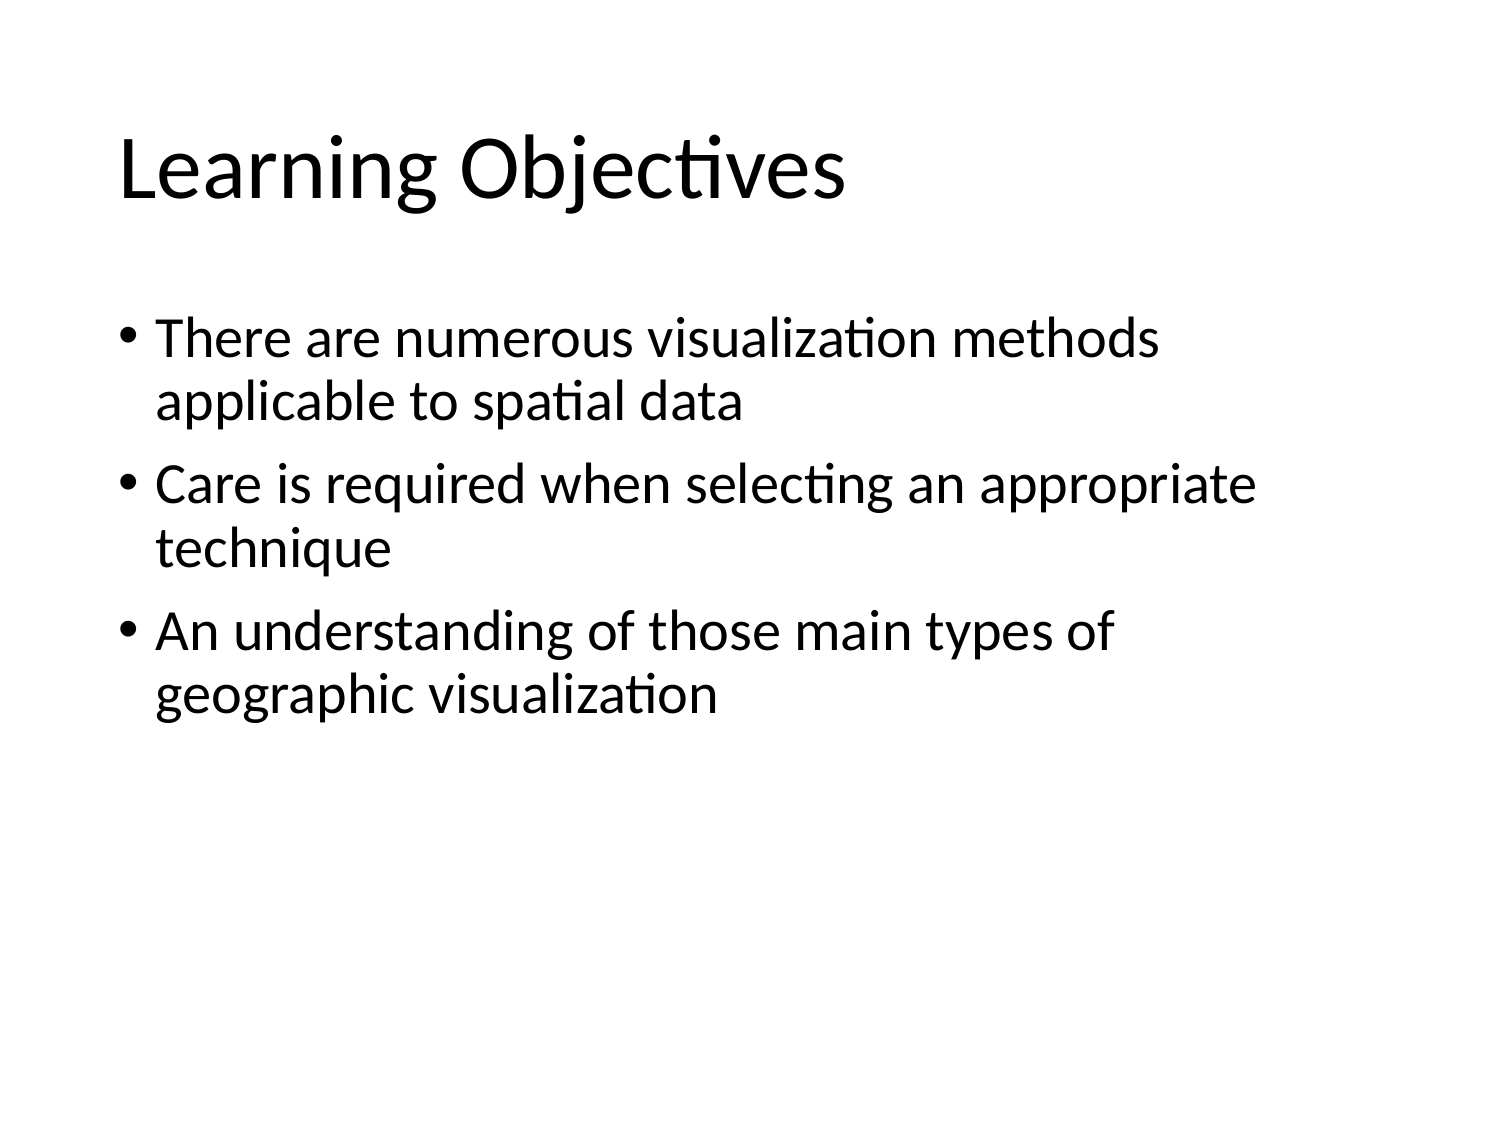

# Learning Objectives
There are numerous visualization methods applicable to spatial data
Care is required when selecting an appropriate technique
An understanding of those main types of geographic visualization